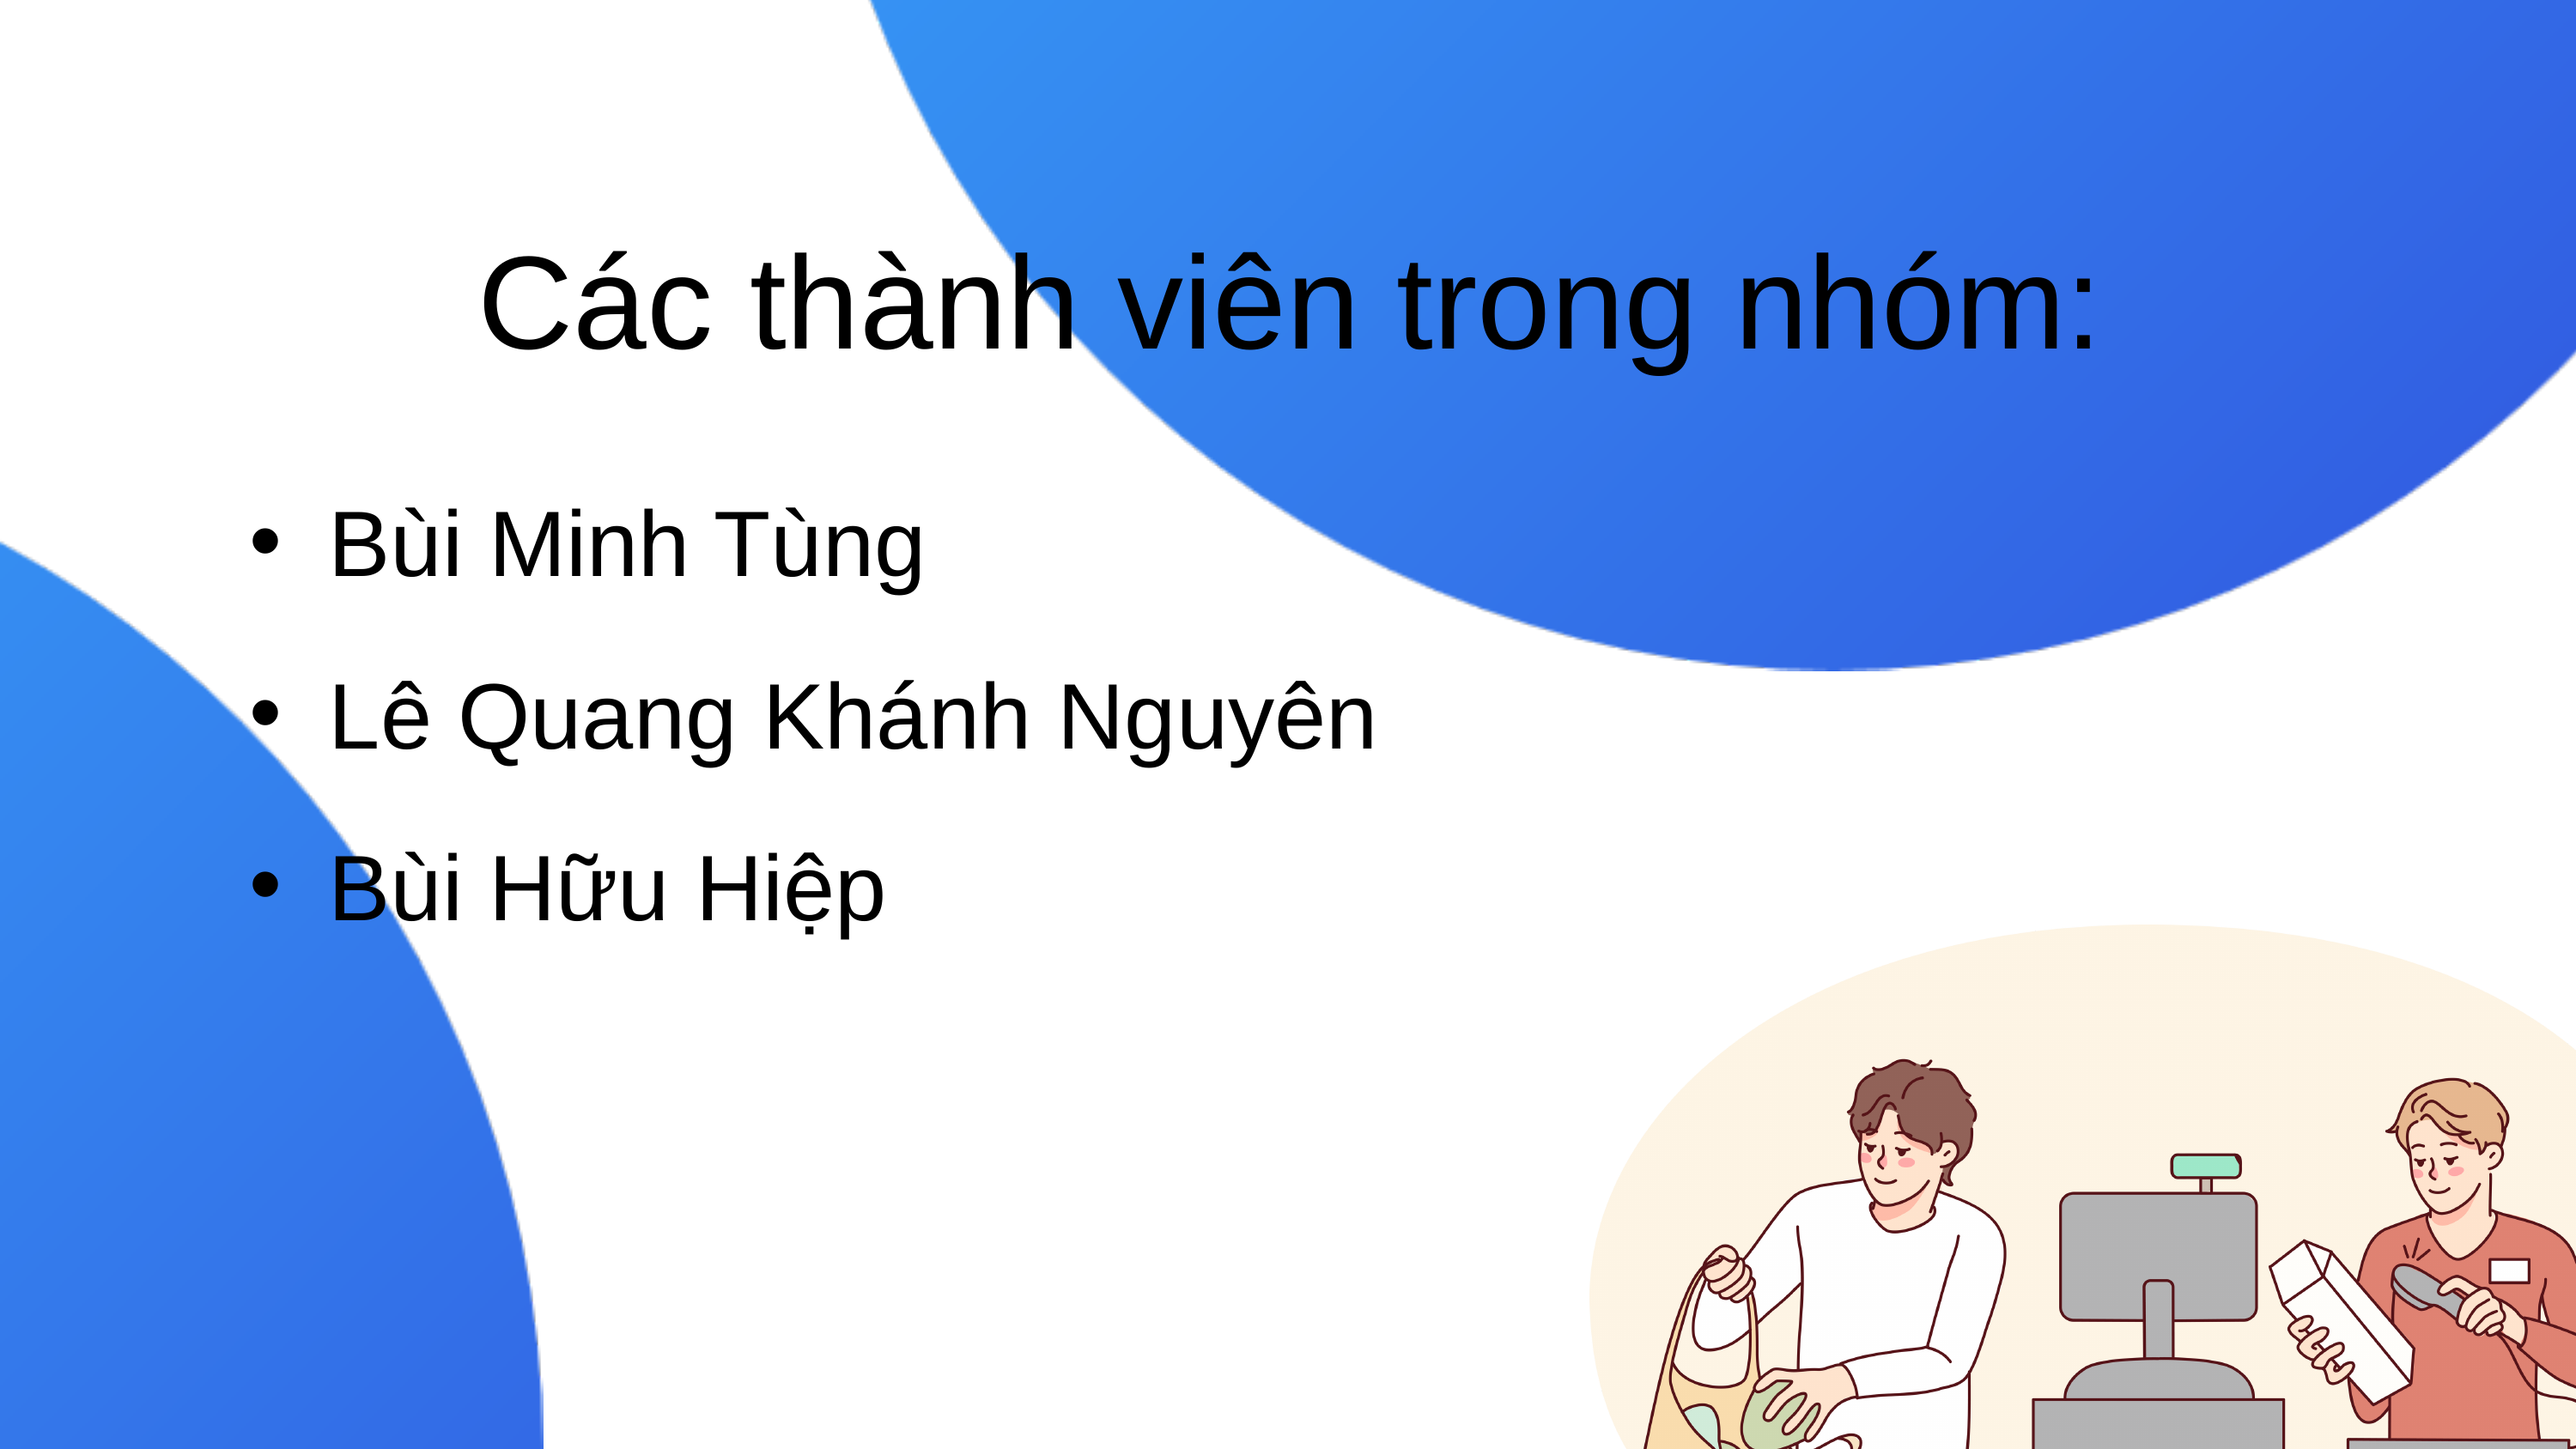

Các thành viên trong nhóm:

Bùi Minh Tùng
Lê Quang Khánh Nguyên
Bùi Hữu Hiệp